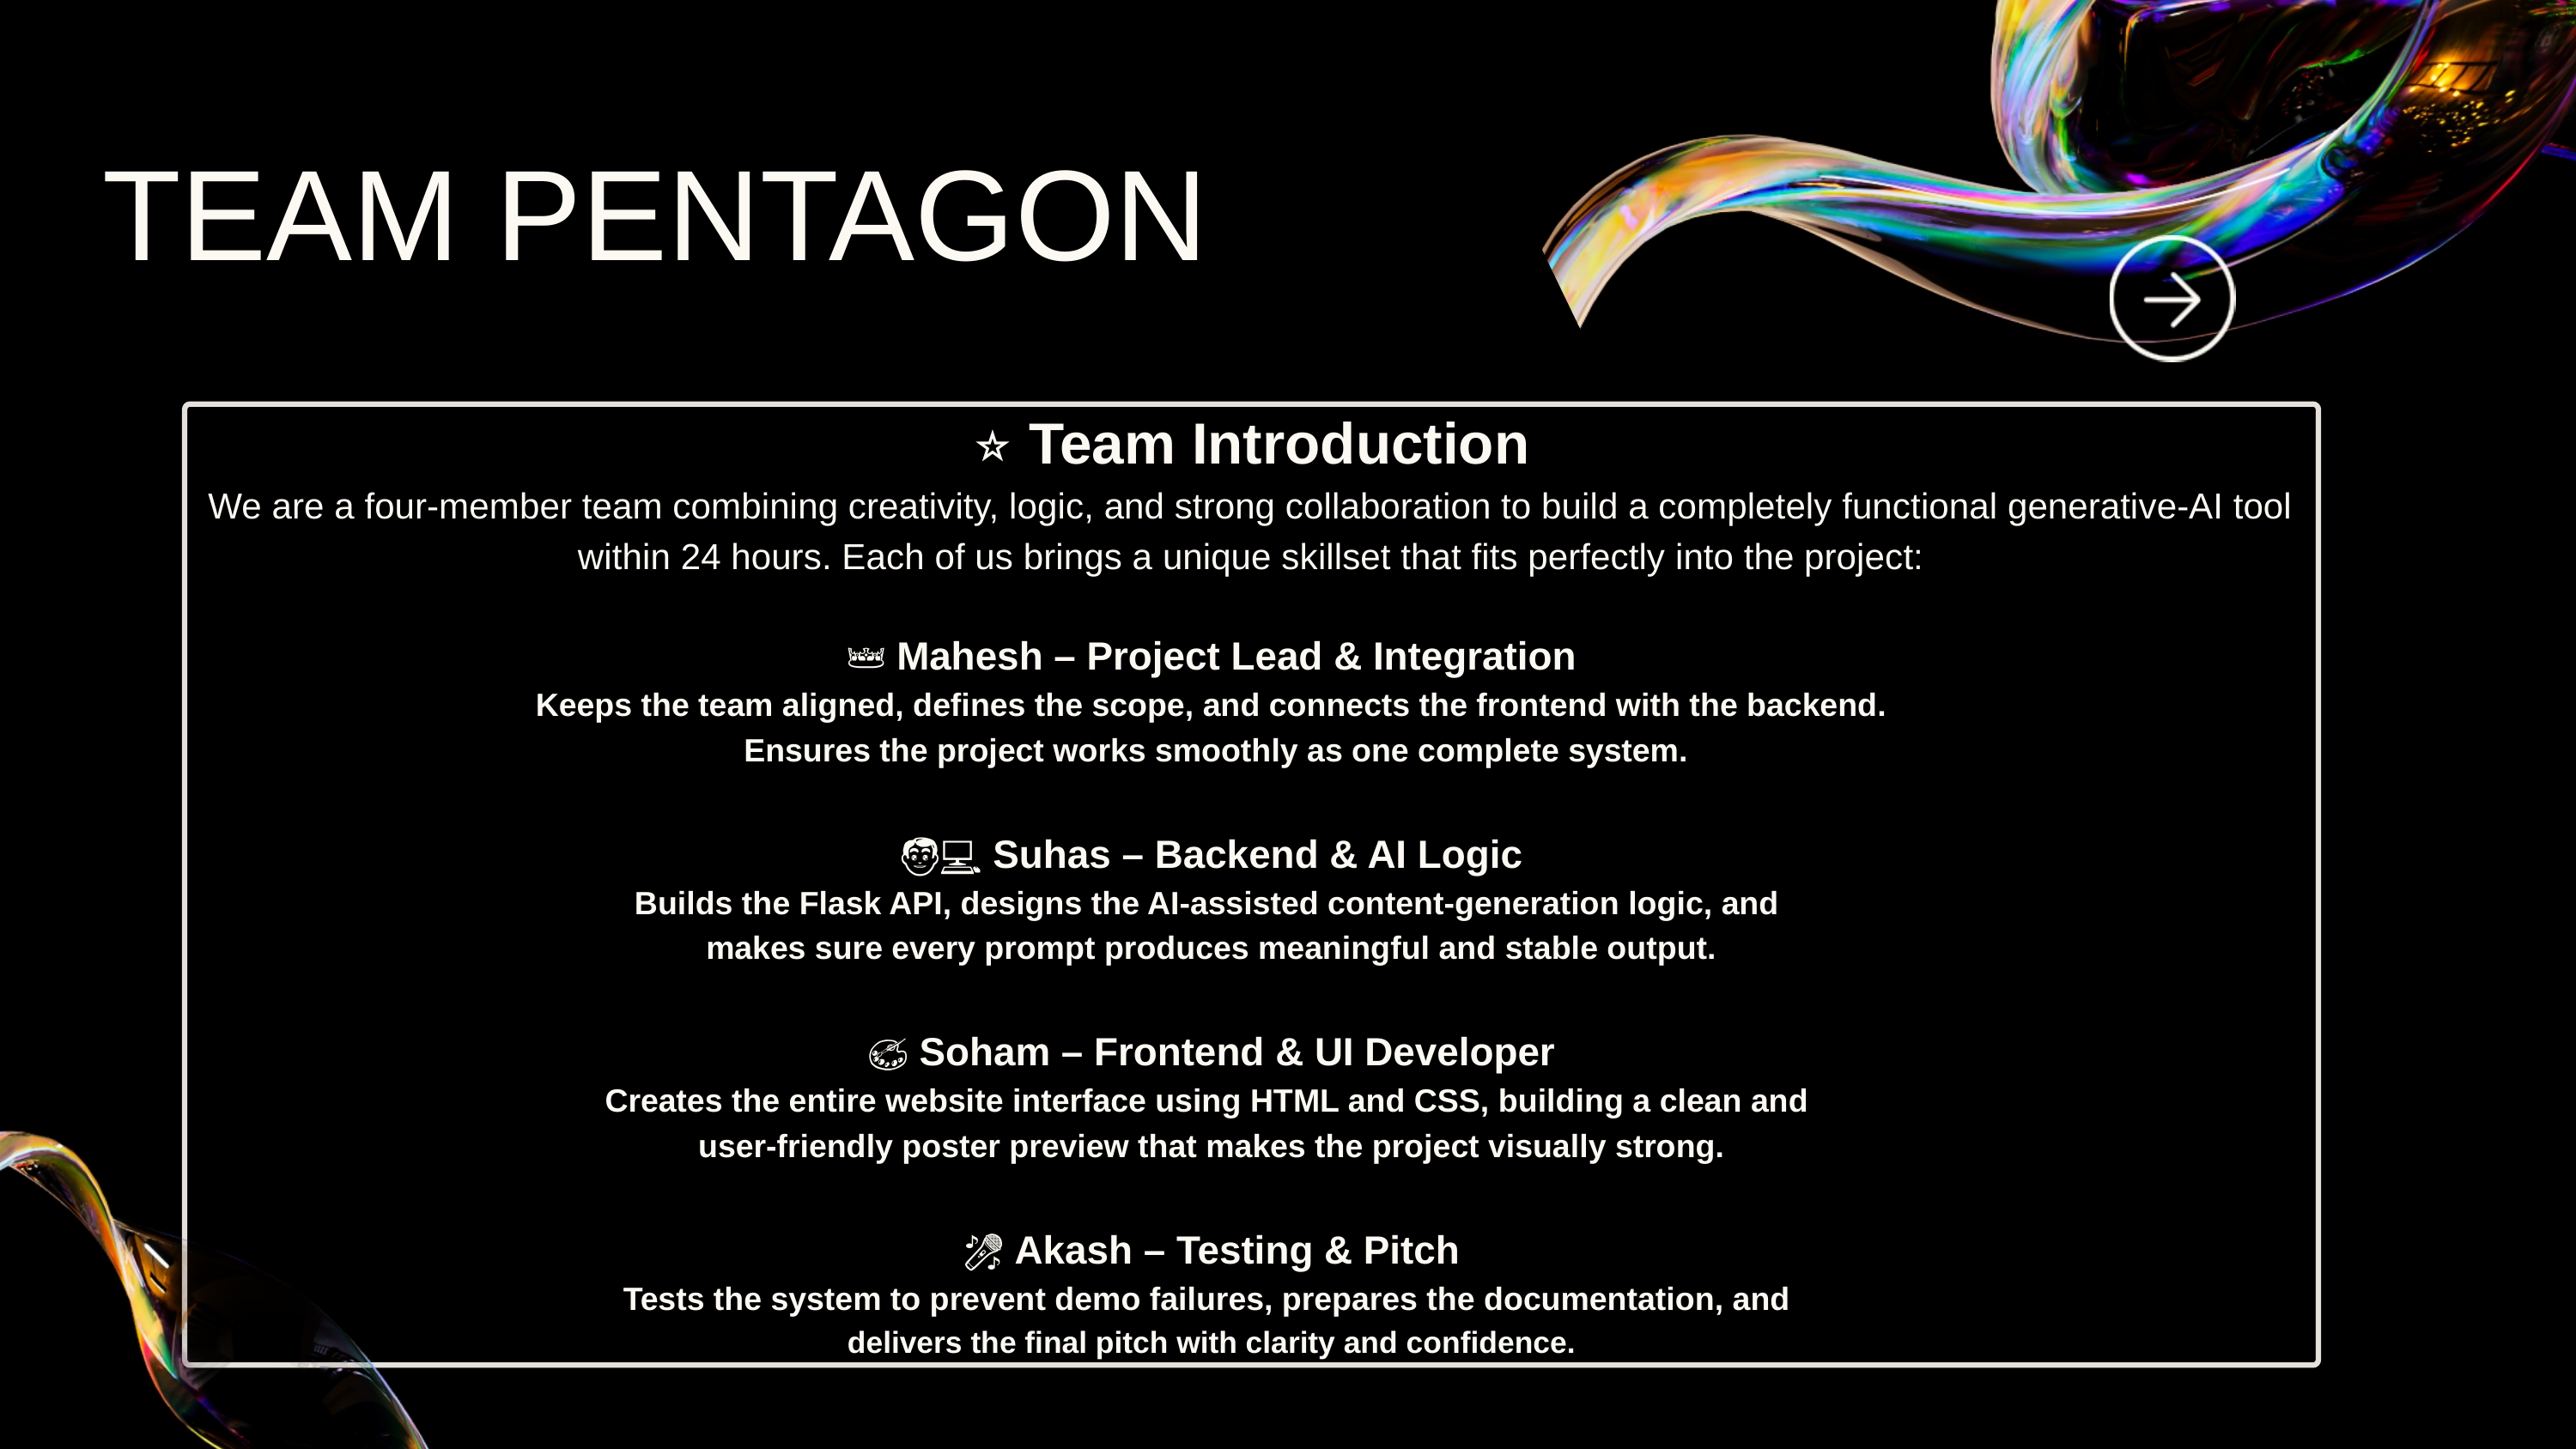

TEAM PENTAGON

⭐ Team Introduction
We are a four‑member team combining creativity, logic, and strong collaboration to build a completely functional generative‑AI tool within 24 hours. Each of us brings a unique skillset that fits perfectly into the project:

👑 Mahesh – Project Lead & Integration
Keeps the team aligned, defines the scope, and connects the frontend with the backend.
 Ensures the project works smoothly as one complete system.

👨‍💻 Suhas – Backend & AI Logic
Builds the Flask API, designs the AI‑assisted content‑generation logic, and
makes sure every prompt produces meaningful and stable output.

🎨 Soham – Frontend & UI Developer
Creates the entire website interface using HTML and CSS, building a clean and
user‑friendly poster preview that makes the project visually strong.

🧪🎤 Akash – Testing & Pitch
Tests the system to prevent demo failures, prepares the documentation, and
delivers the final pitch with clarity and confidence.